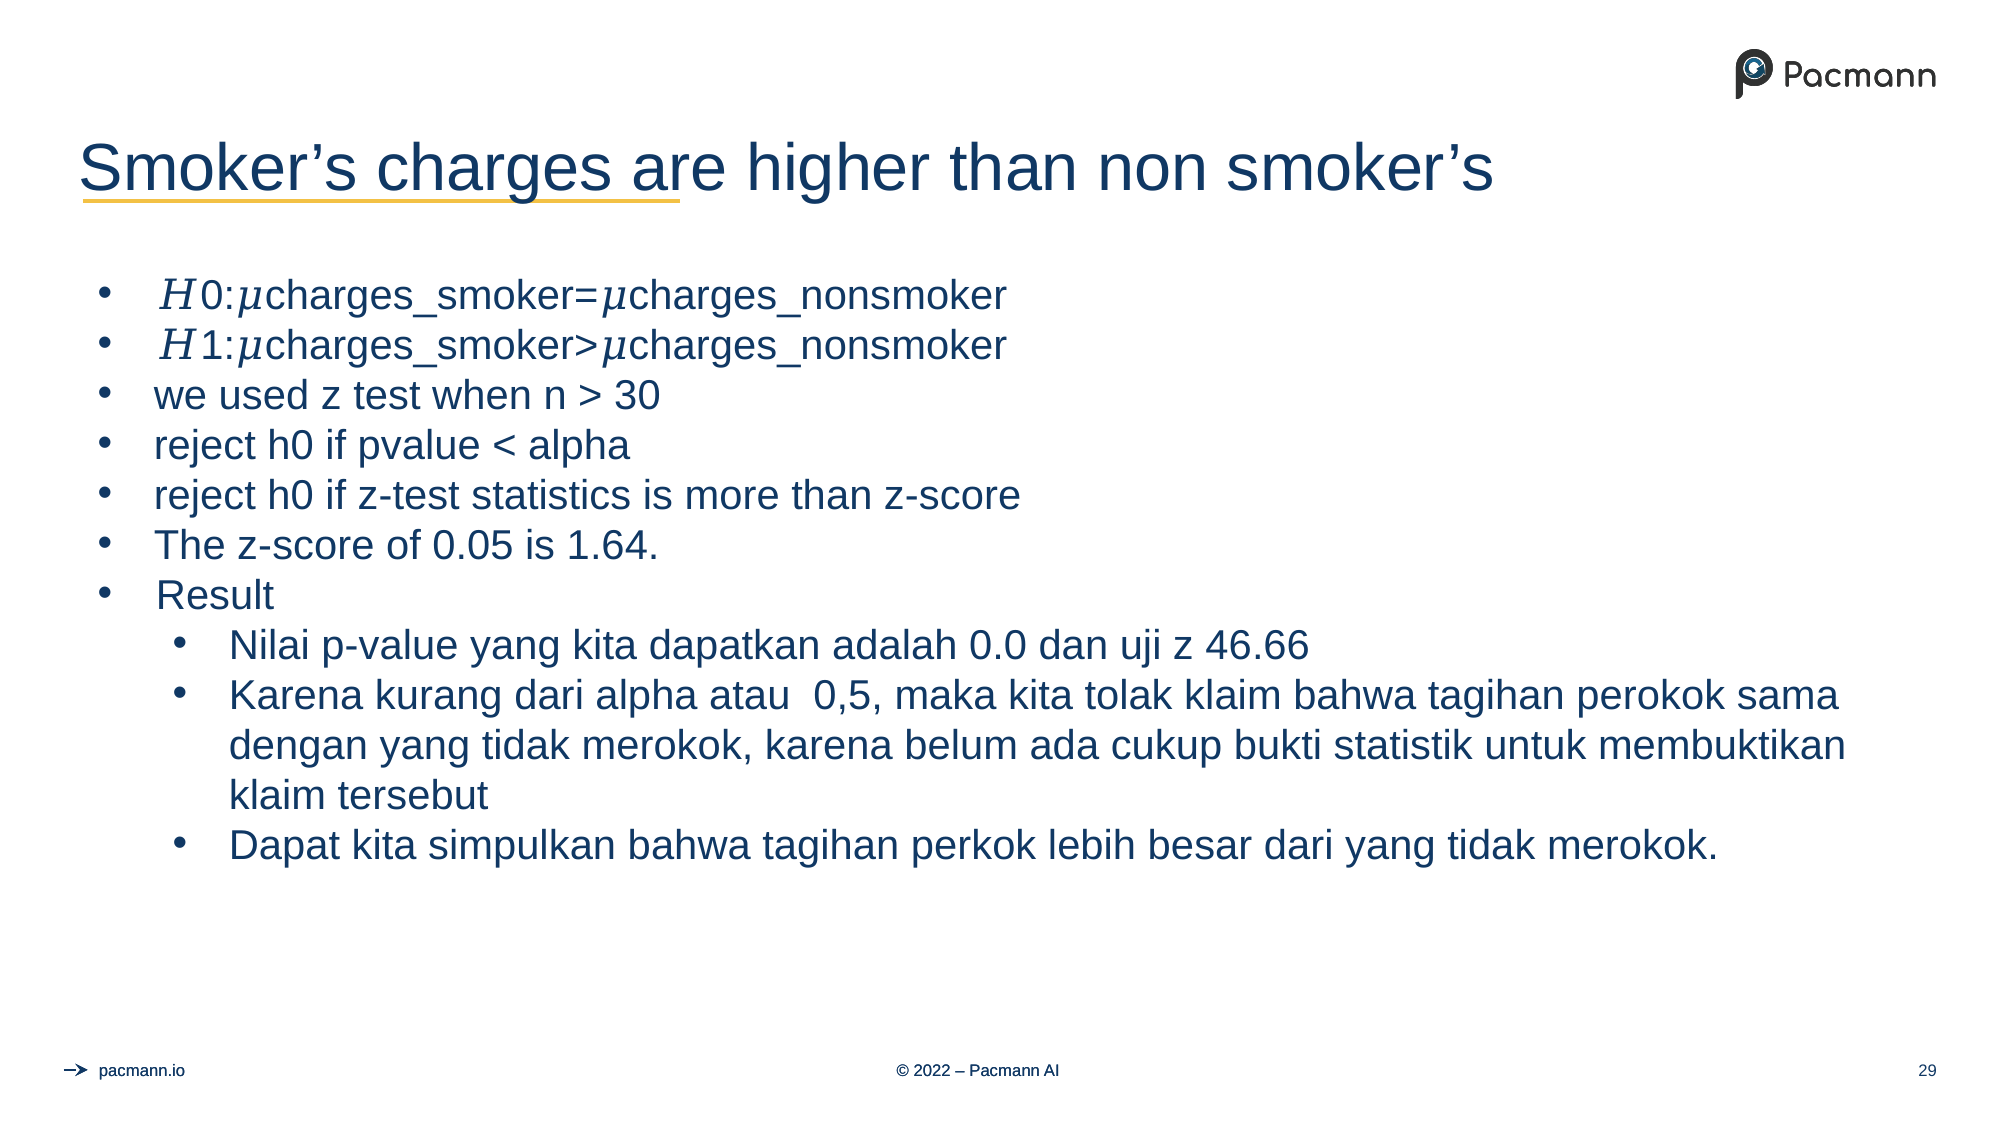

# Smoker’s charges are higher than non smoker’s
𝐻0:𝜇charges_smoker=𝜇charges_nonsmoker
𝐻1:𝜇charges_smoker>𝜇charges_nonsmoker
we used z test when n > 30
reject h0 if pvalue < alpha
reject h0 if z-test statistics is more than z-score
The z-score of 0.05 is 1.64.
Result
Nilai p-value yang kita dapatkan adalah 0.0 dan uji z 46.66
Karena kurang dari alpha atau  0,5, maka kita tolak klaim bahwa tagihan perokok sama dengan yang tidak merokok, karena belum ada cukup bukti statistik untuk membuktikan klaim tersebut
Dapat kita simpulkan bahwa tagihan perkok lebih besar dari yang tidak merokok.